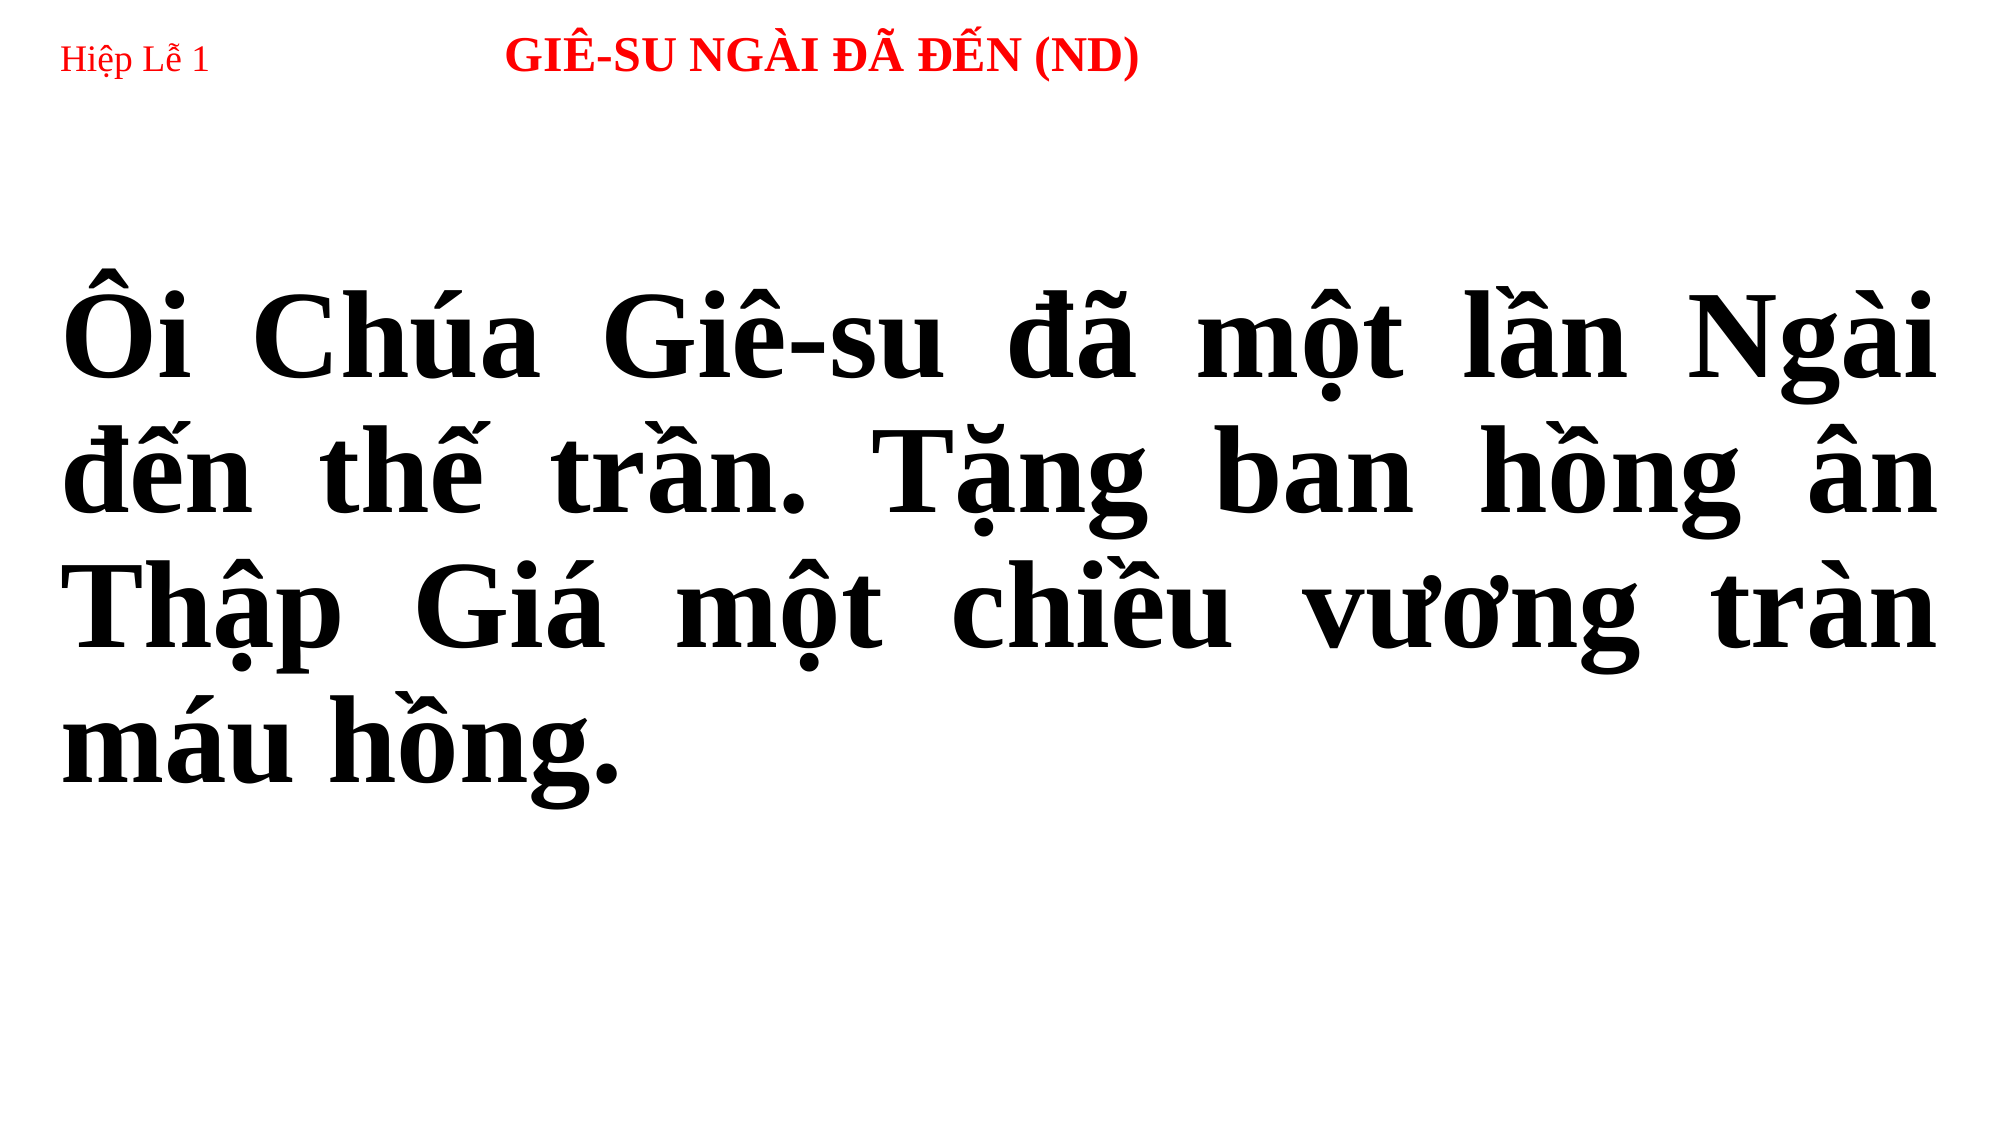

# Hiệp Lễ 1                               GIÊ-SU NGÀI ĐÃ ĐẾN (ND)
Ôi Chúa Giê-su đã một lần Ngài đến thế trần. Tặng ban hồng ân Thập Giá một chiều vương tràn máu hồng.